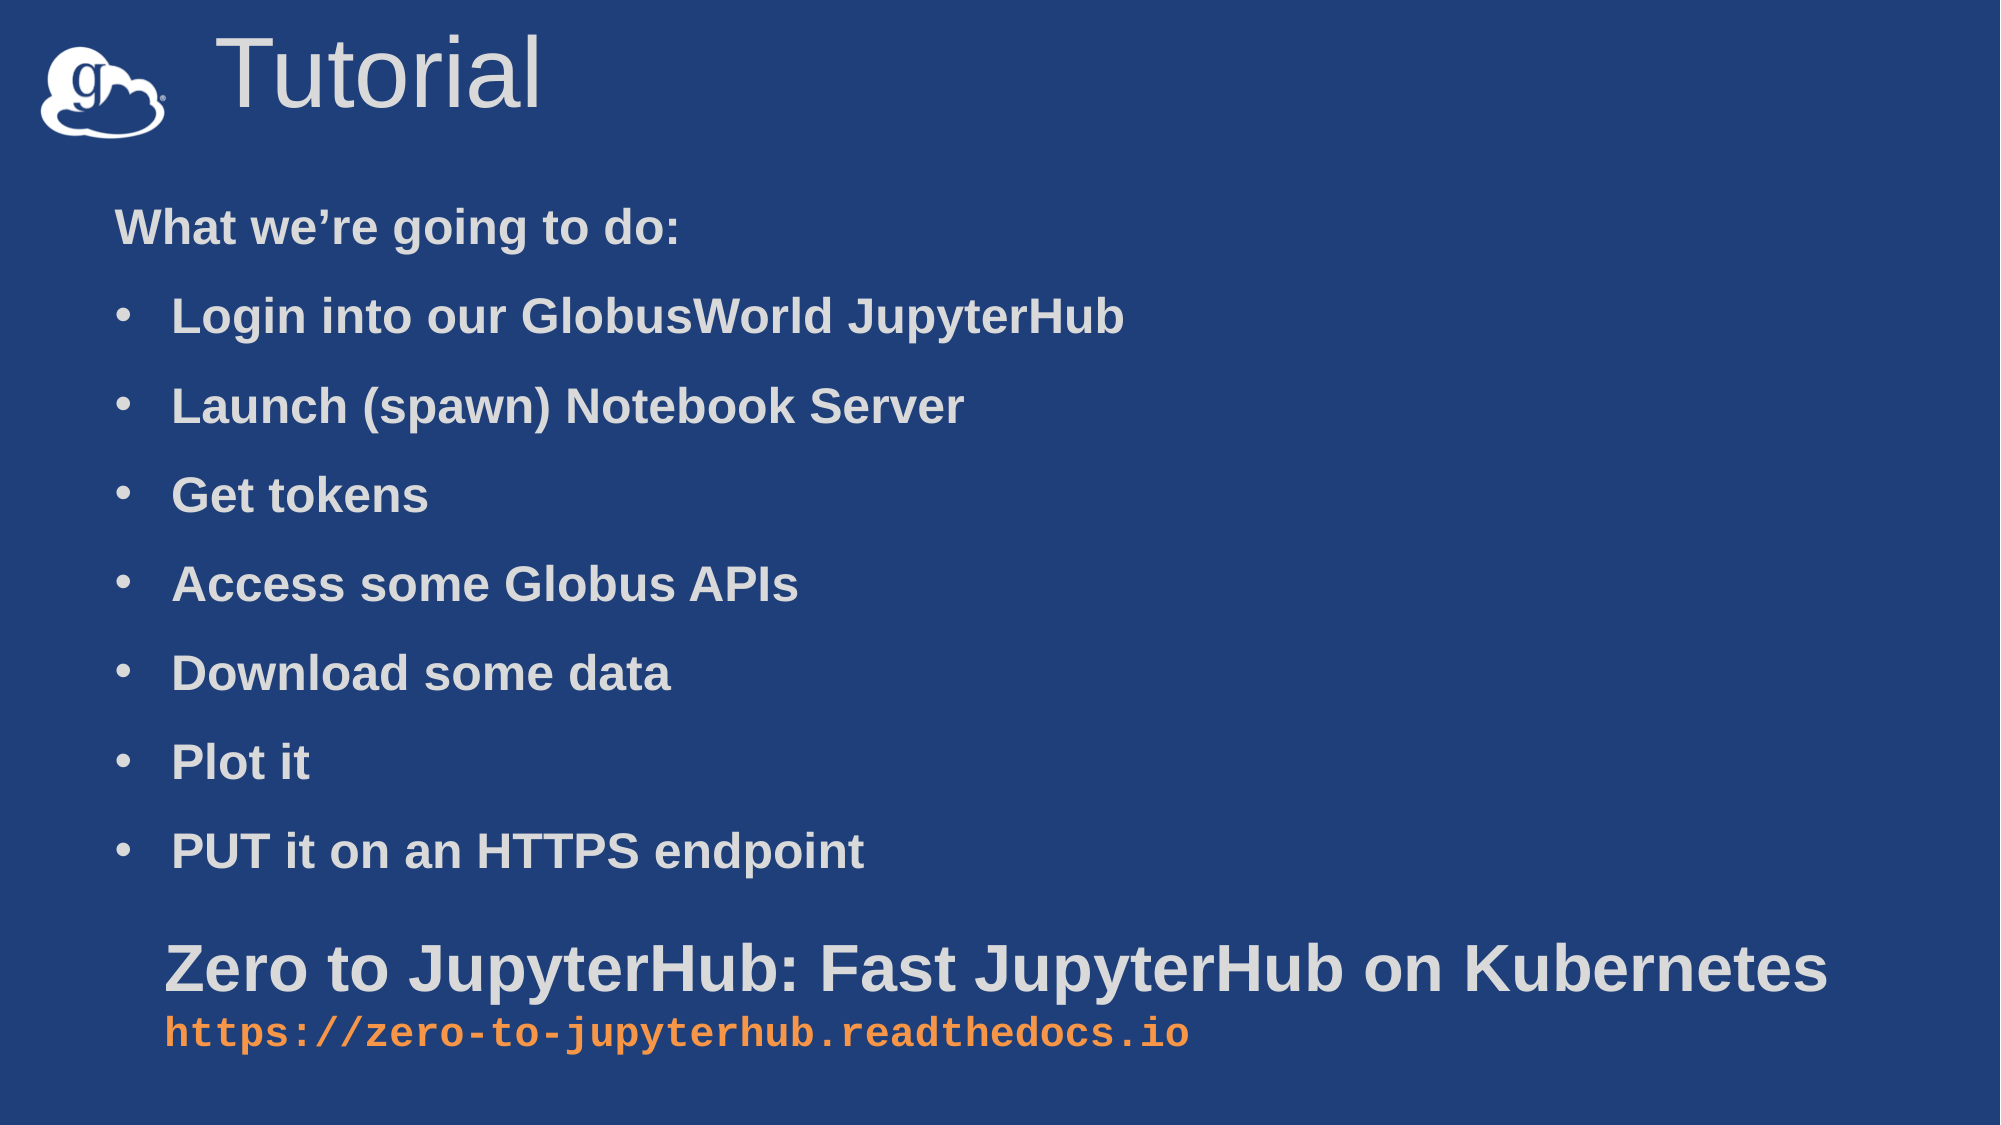

Tutorial
What we’re going to do:
Login into our GlobusWorld JupyterHub
Launch (spawn) Notebook Server
Get tokens
Access some Globus APIs
Download some data
Plot it
PUT it on an HTTPS endpoint

Zero to JupyterHub: Fast JupyterHub on Kubernetes
https://zero-to-jupyterhub.readthedocs.io